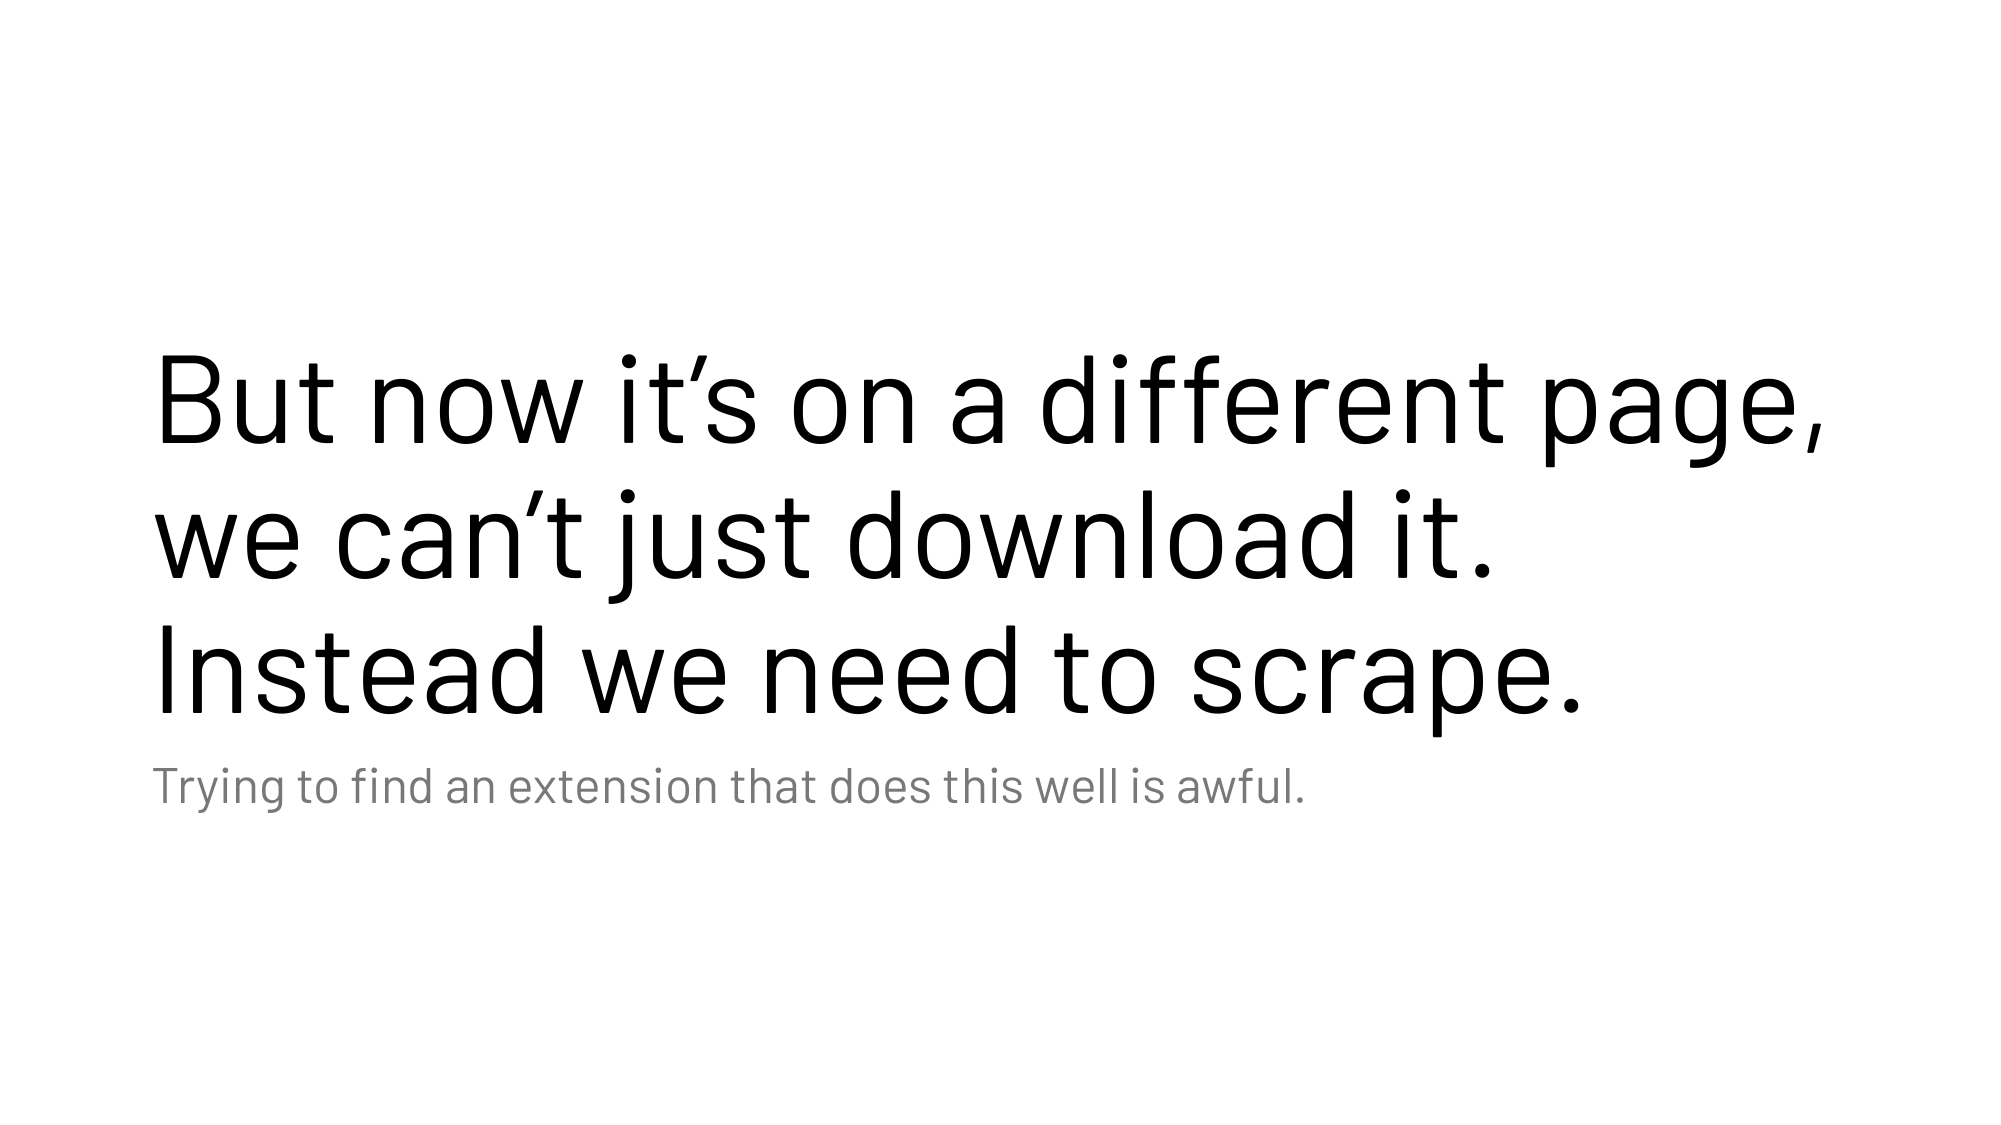

# But now it’s on a different page, we can’t just download it. Instead we need to scrape.
Trying to find an extension that does this well is awful.